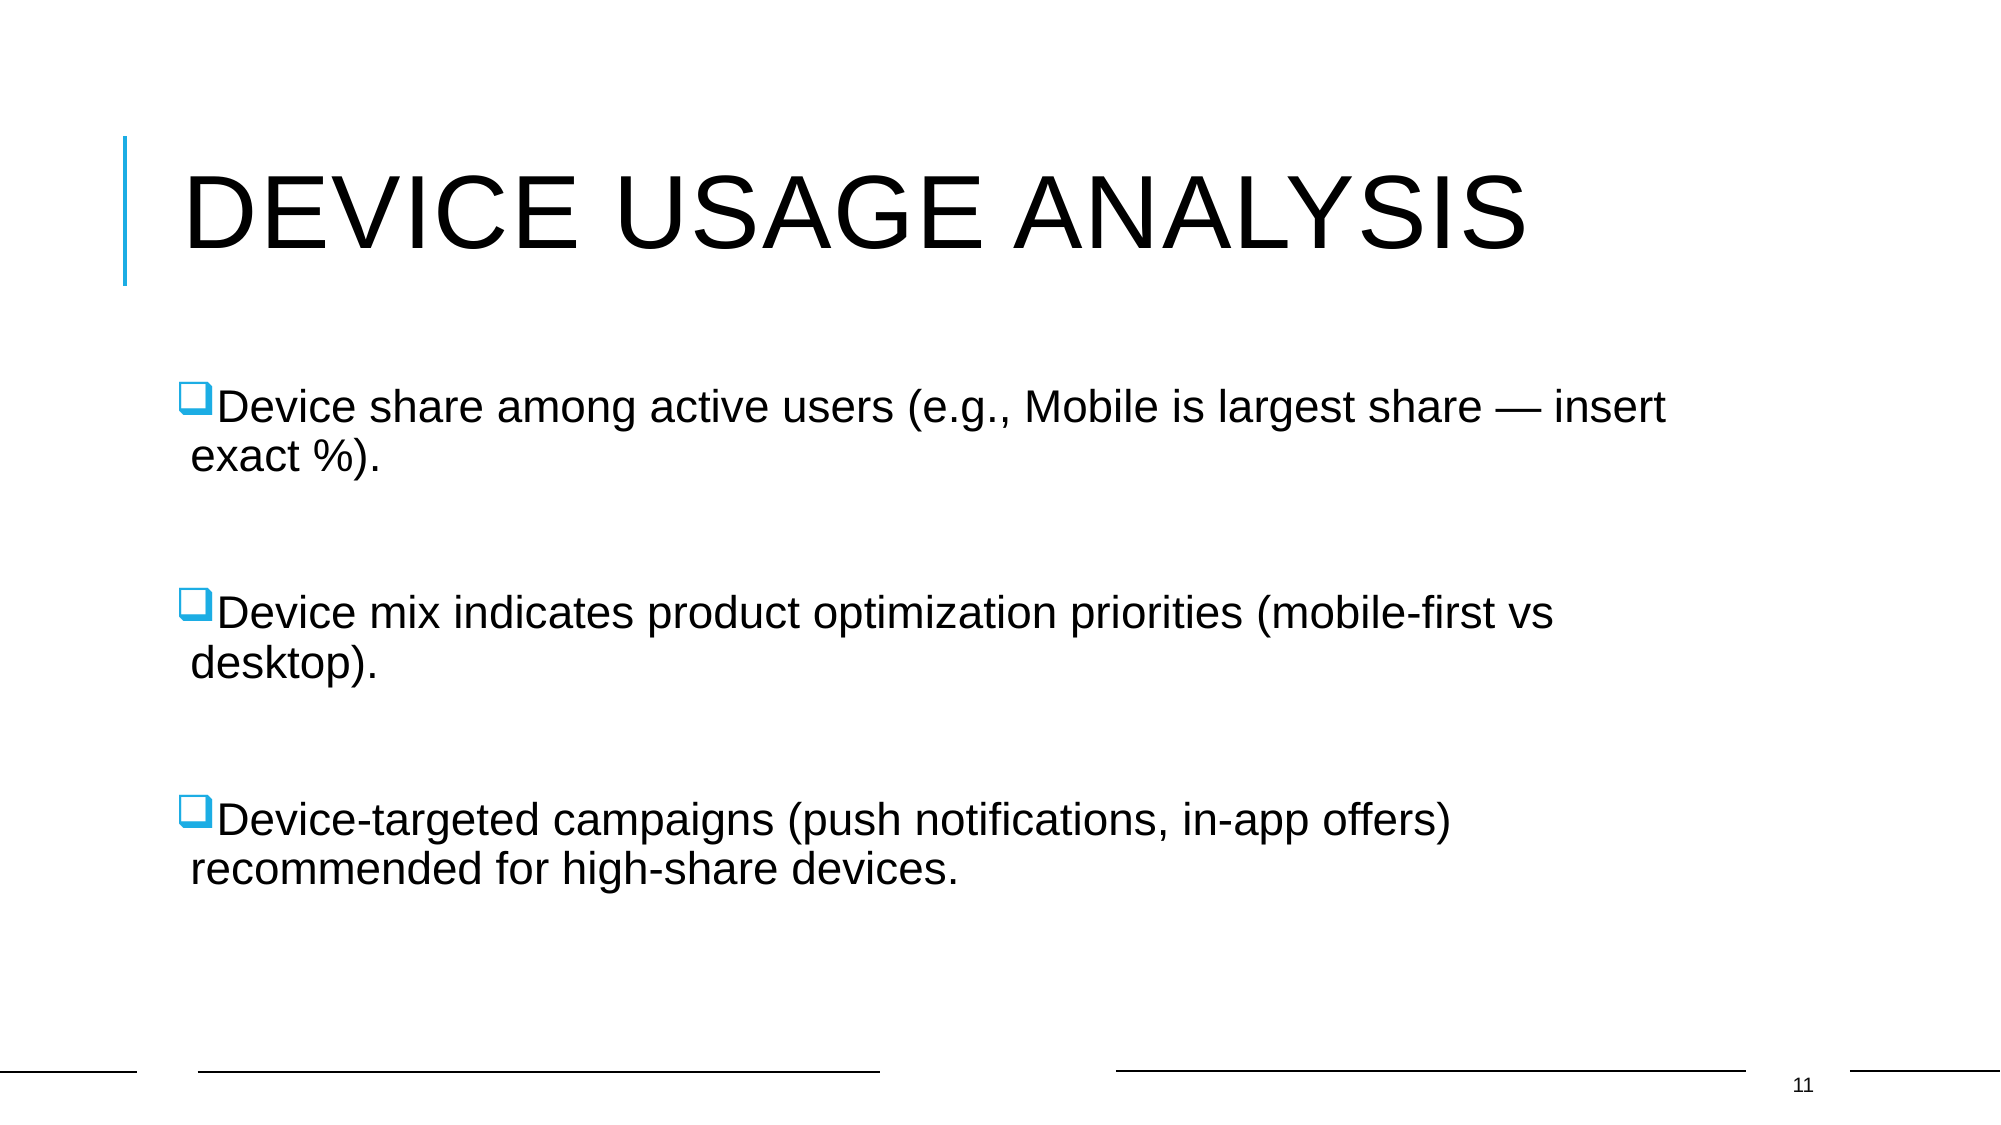

# Device Usage Analysis
Device share among active users (e.g., Mobile is largest share — insert exact %).

Device mix indicates product optimization priorities (mobile-first vs desktop).

Device-targeted campaigns (push notifications, in-app offers) recommended for high-share devices.
11